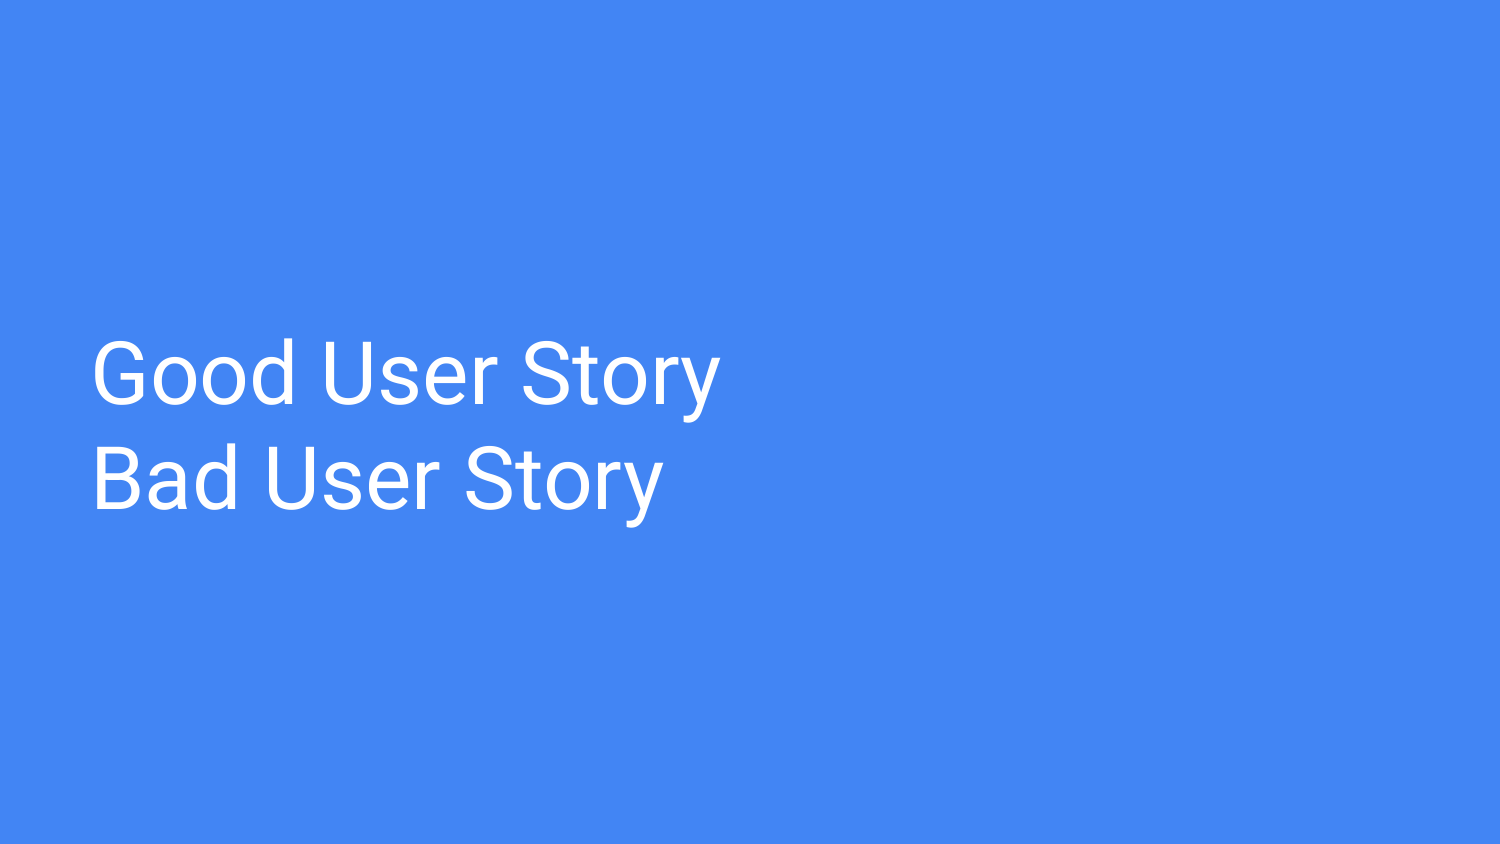

# Good User Story
Bad User Story